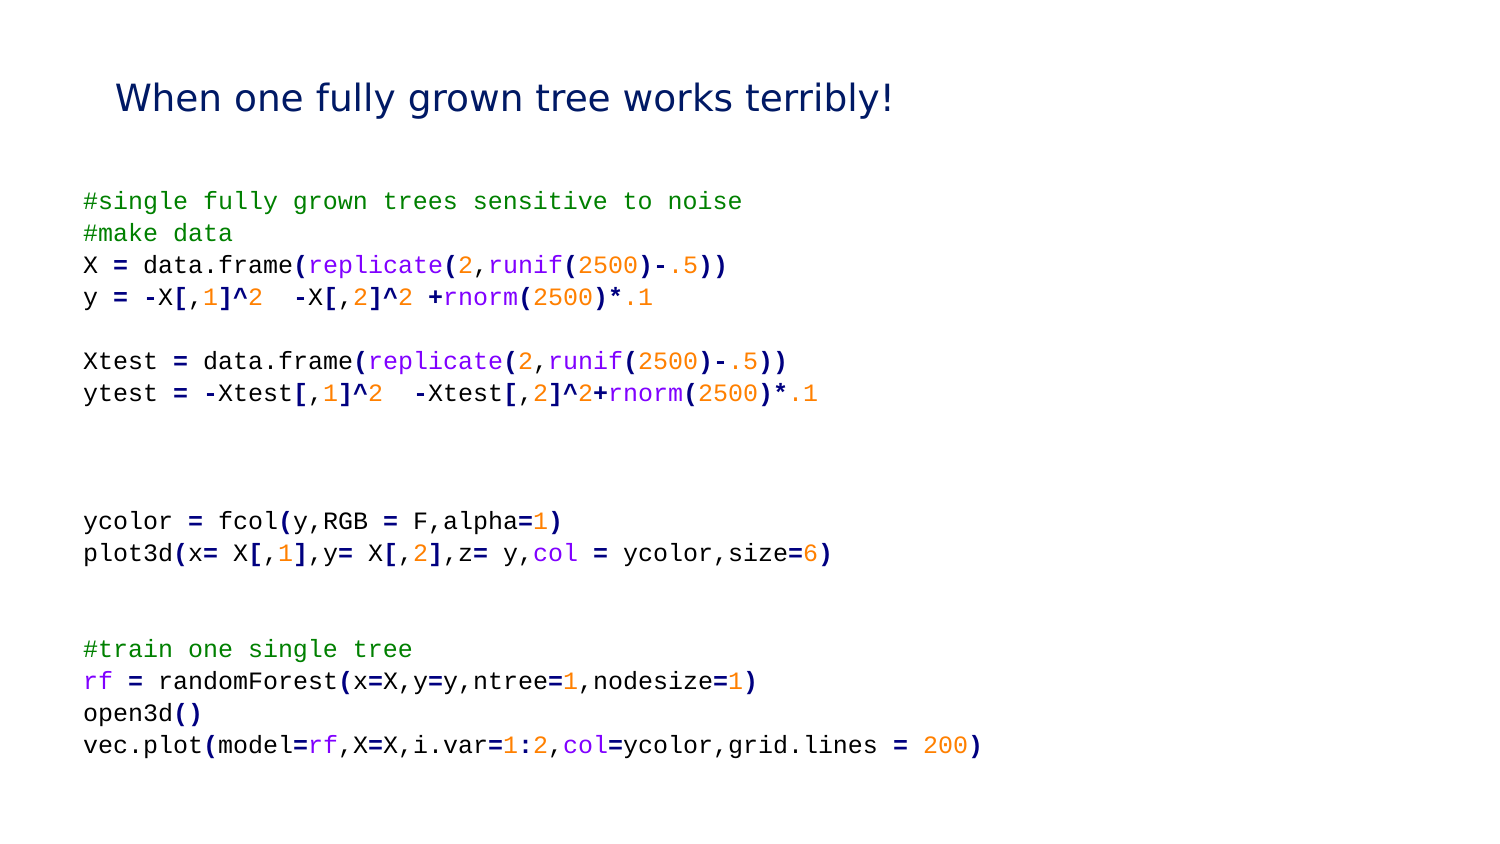

When one fully grown tree works terribly!
#single fully grown trees sensitive to noise
#make data
X = data.frame(replicate(2,runif(2500)-.5))
y = -X[,1]^2  -X[,2]^2 +rnorm(2500)*.1

Xtest = data.frame(replicate(2,runif(2500)-.5))
ytest = -Xtest[,1]^2  -Xtest[,2]^2+rnorm(2500)*.1

ycolor = fcol(y,RGB = F,alpha=1)
plot3d(x= X[,1],y= X[,2],z= y,col = ycolor,size=6)

#train one single tree
rf = randomForest(x=X,y=y,ntree=1,nodesize=1)
open3d()
vec.plot(model=rf,X=X,i.var=1:2,col=ycolor,grid.lines = 200)